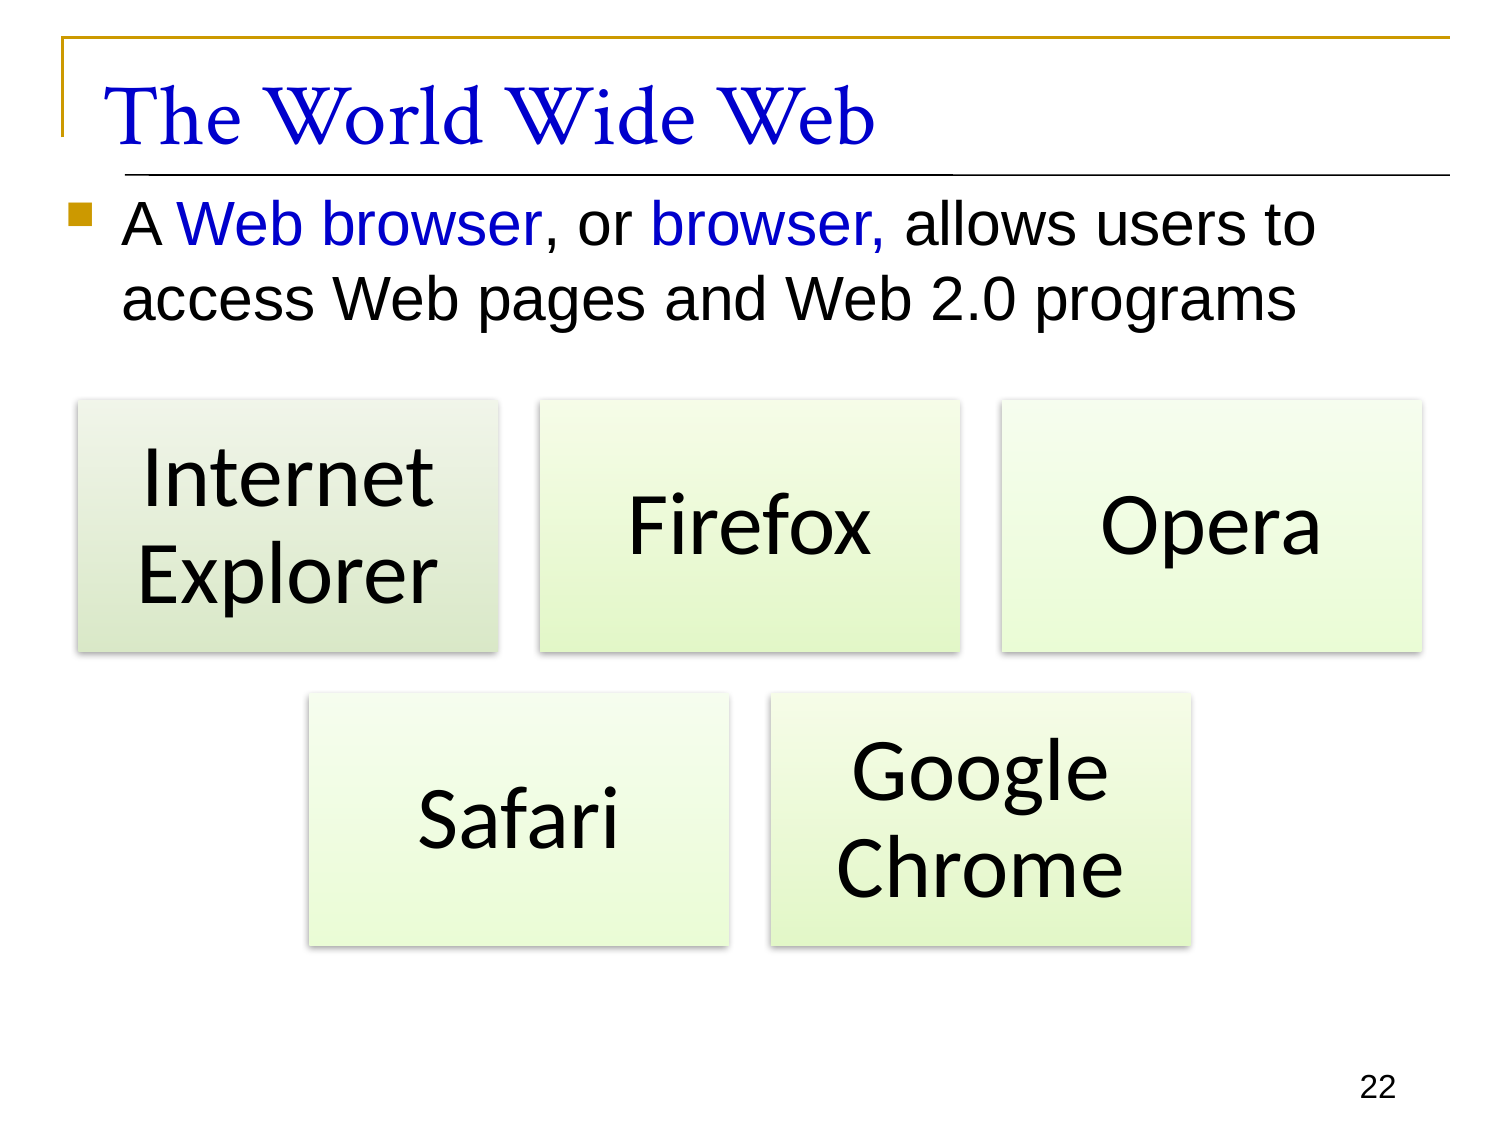

# The World Wide Web
A Web browser, or browser, allows users to access Web pages and Web 2.0 programs
Internet Explorer
Firefox
Opera
Safari
Google Chrome